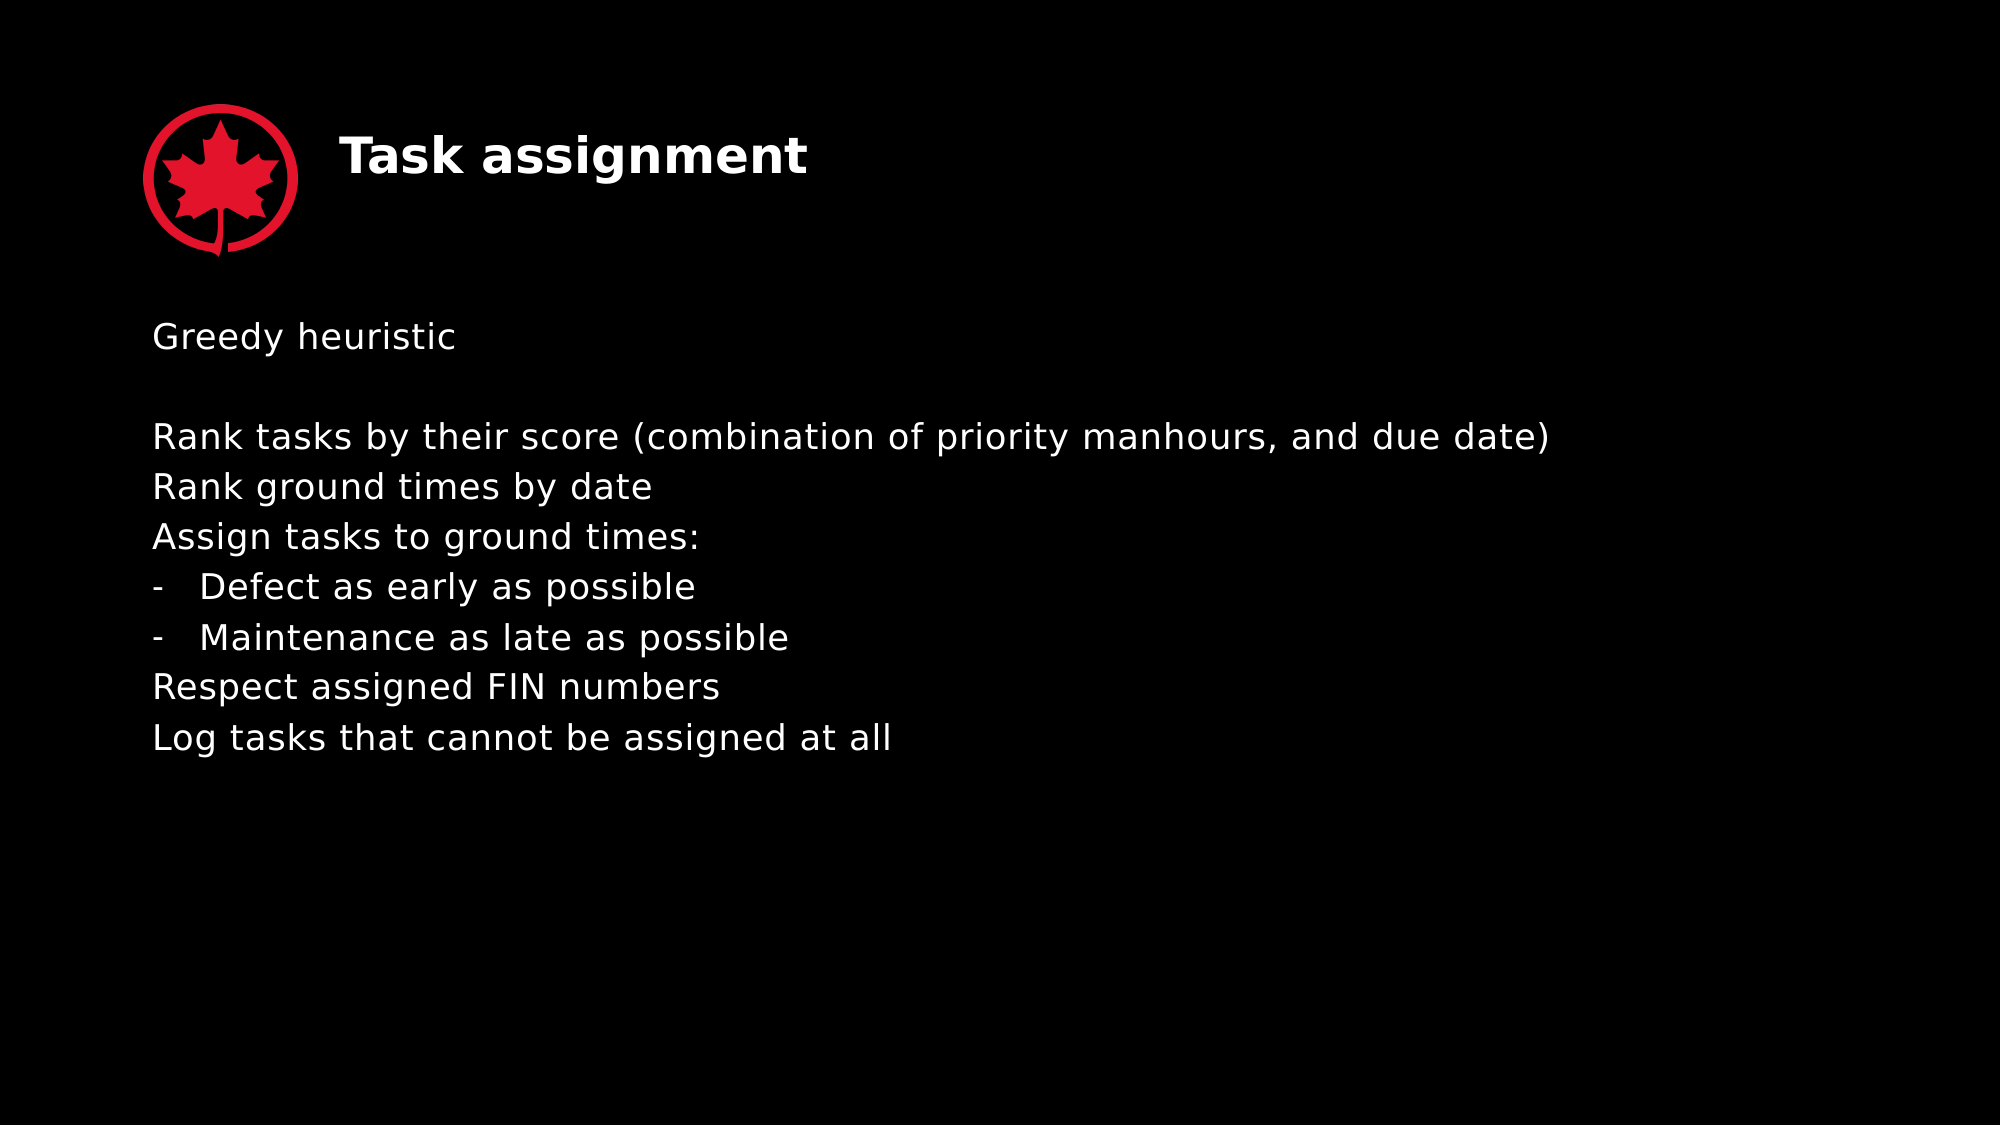

# Task assignment
Greedy heuristic

Rank tasks by their score (combination of priority manhours, and due date)
Rank ground times by date
Assign tasks to ground times:
Defect as early as possible
Maintenance as late as possible
Respect assigned FIN numbers
Log tasks that cannot be assigned at all